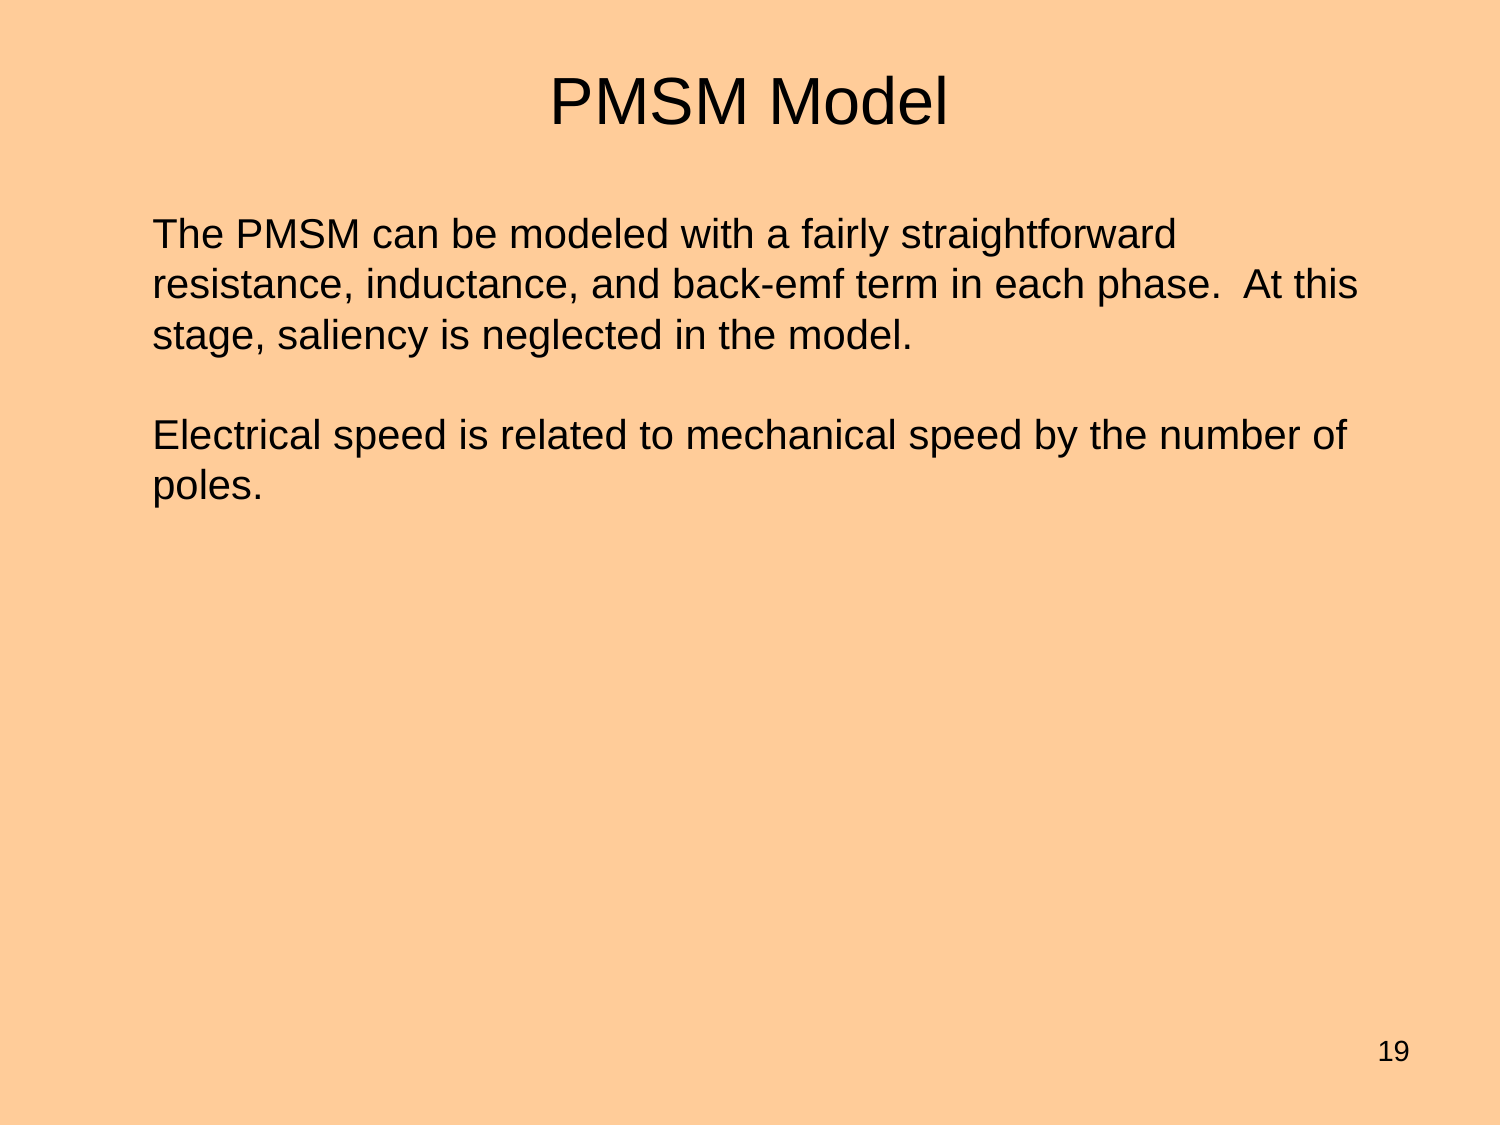

# PMSM Model
The PMSM can be modeled with a fairly straightforward resistance, inductance, and back-emf term in each phase.  At this stage, saliency is neglected in the model.

Electrical speed is related to mechanical speed by the number of poles.
19